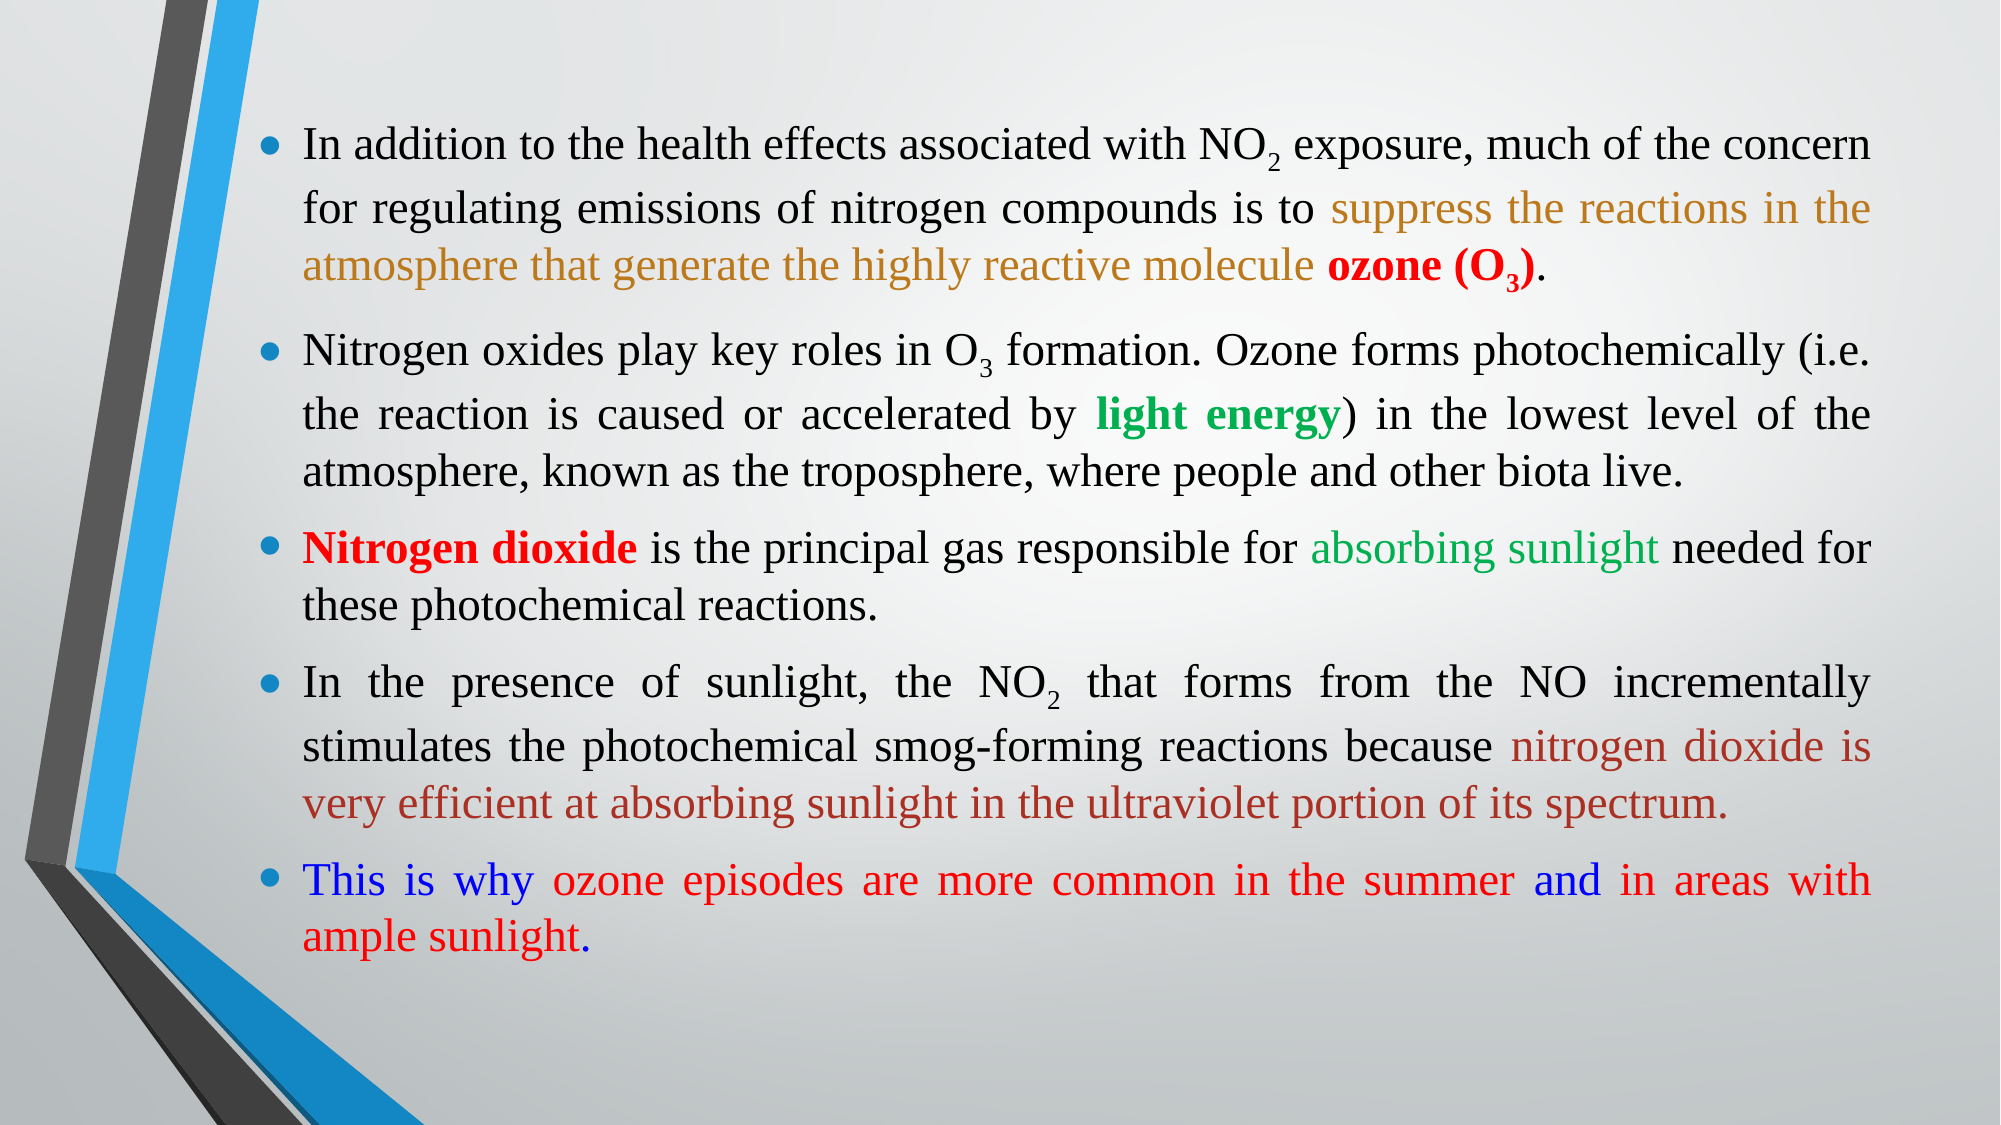

In addition to the health effects associated with NO2 exposure, much of the concern for regulating emissions of nitrogen compounds is to suppress the reactions in the atmosphere that generate the highly reactive molecule ozone (O3).
Nitrogen oxides play key roles in O3 formation. Ozone forms photochemically (i.e. the reaction is caused or accelerated by light energy) in the lowest level of the atmosphere, known as the troposphere, where people and other biota live.
Nitrogen dioxide is the principal gas responsible for absorbing sunlight needed for these photochemical reactions.
In the presence of sunlight, the NO2 that forms from the NO incrementally stimulates the photochemical smog-forming reactions because nitrogen dioxide is very efficient at absorbing sunlight in the ultraviolet portion of its spectrum.
This is why ozone episodes are more common in the summer and in areas with ample sunlight.